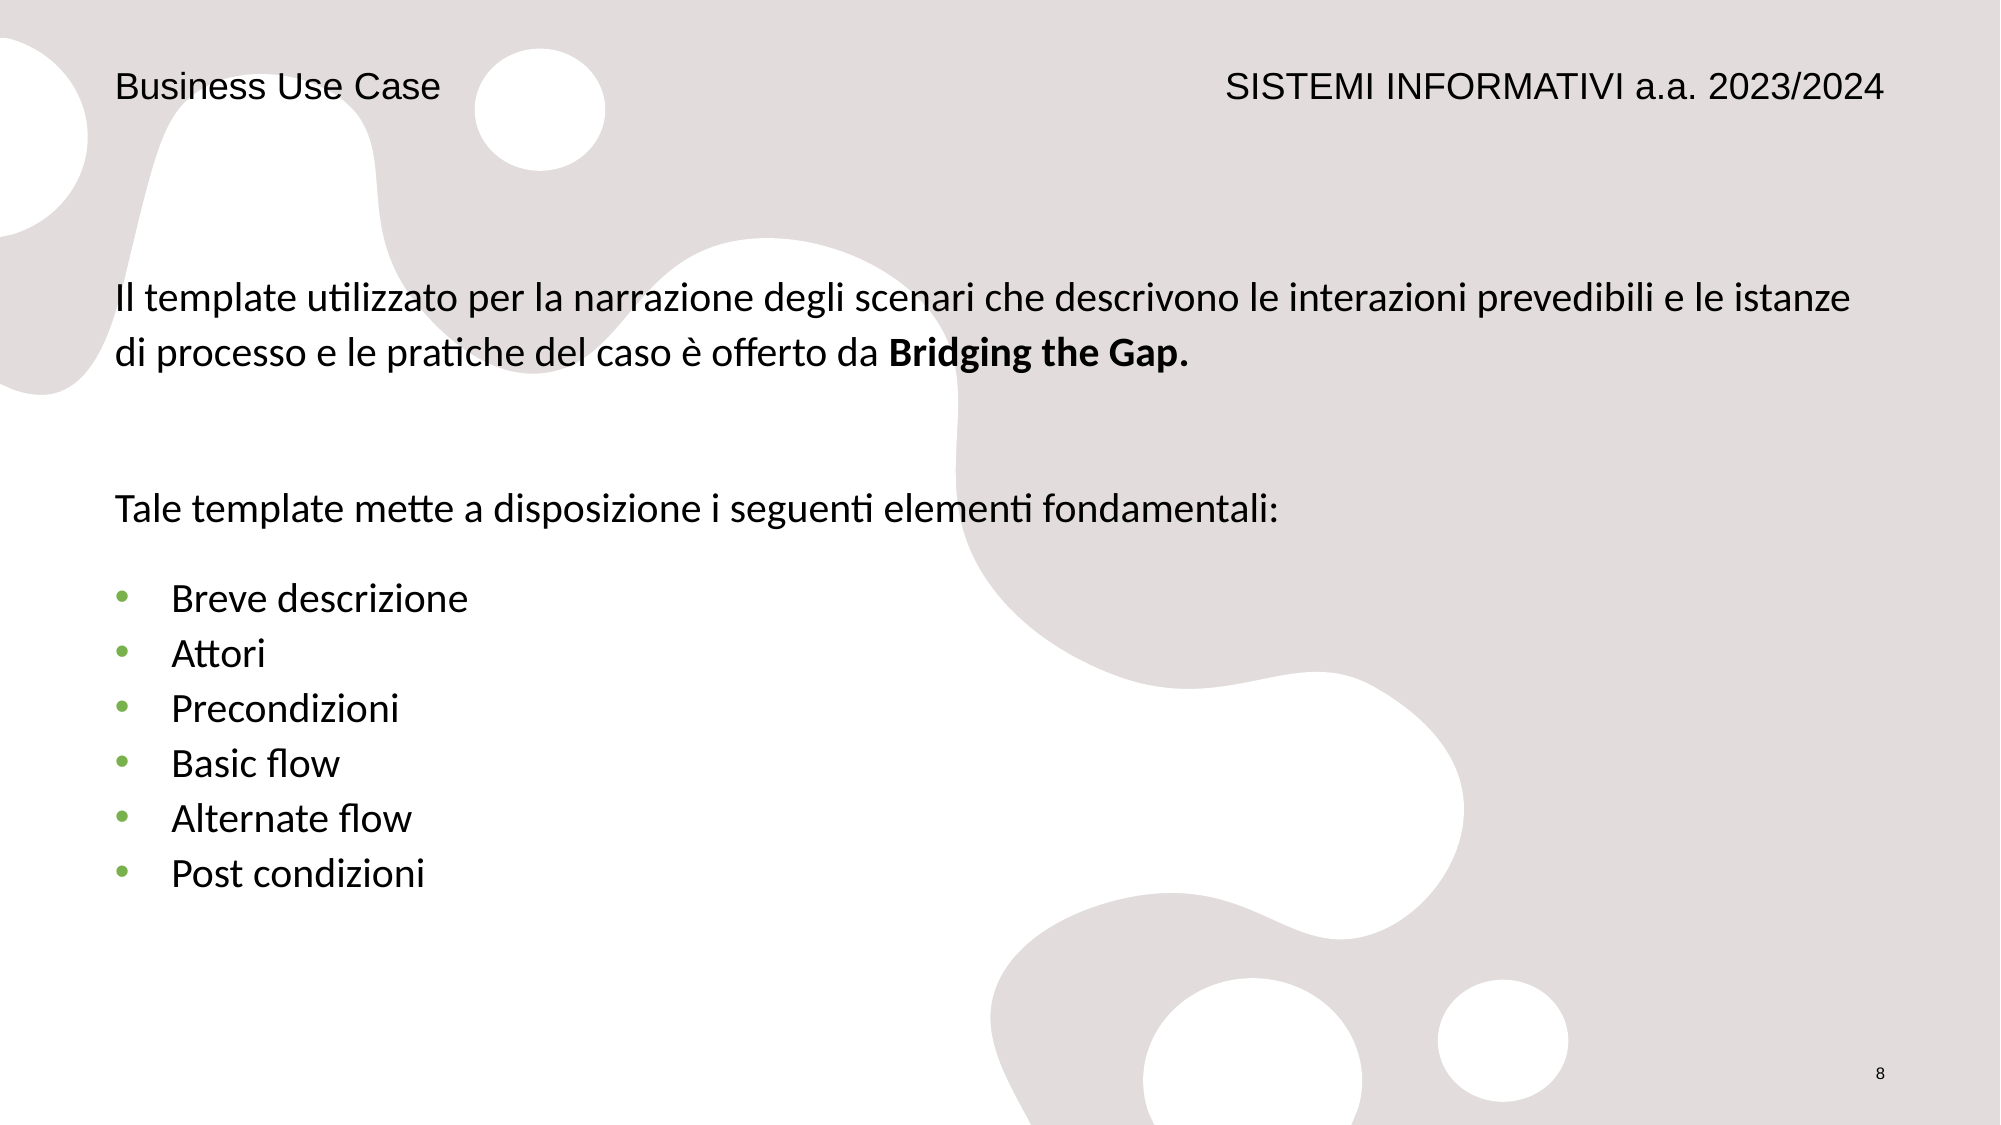

Business Use Case
SISTEMI INFORMATIVI a.a. 2023/2024
Il template utilizzato per la narrazione degli scenari che descrivono le interazioni prevedibili e le istanze di processo e le pratiche del caso è offerto da Bridging the Gap.

Tale template mette a disposizione i seguenti elementi fondamentali:

Breve descrizione
Attori
Precondizioni
Basic flow
Alternate flow
Post condizioni

8